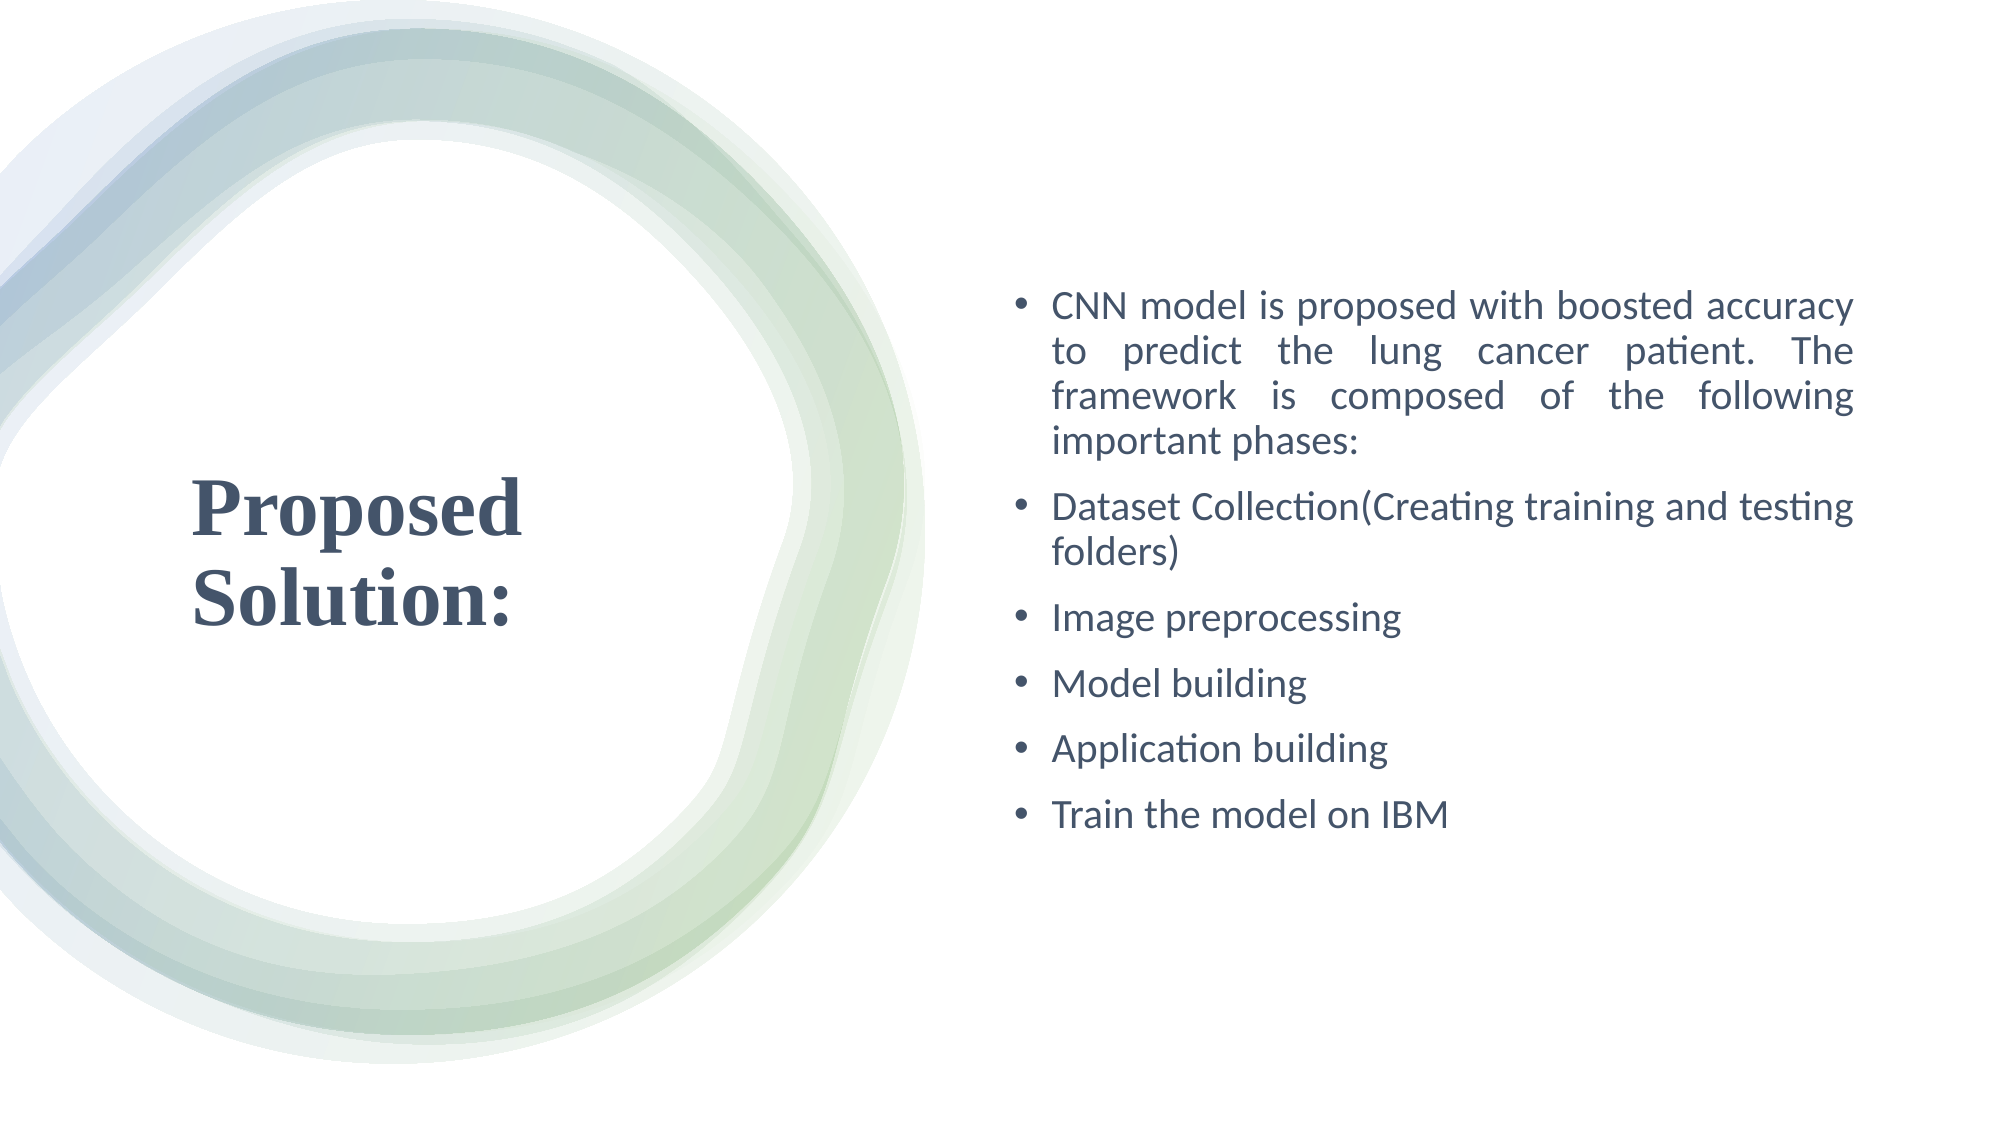

CNN model is proposed with boosted accuracy to predict the lung cancer patient. The framework is composed of the following important phases:
Dataset Collection(Creating training and testing folders)
Image preprocessing
Model building
Application building
Train the model on IBM
# Proposed Solution: